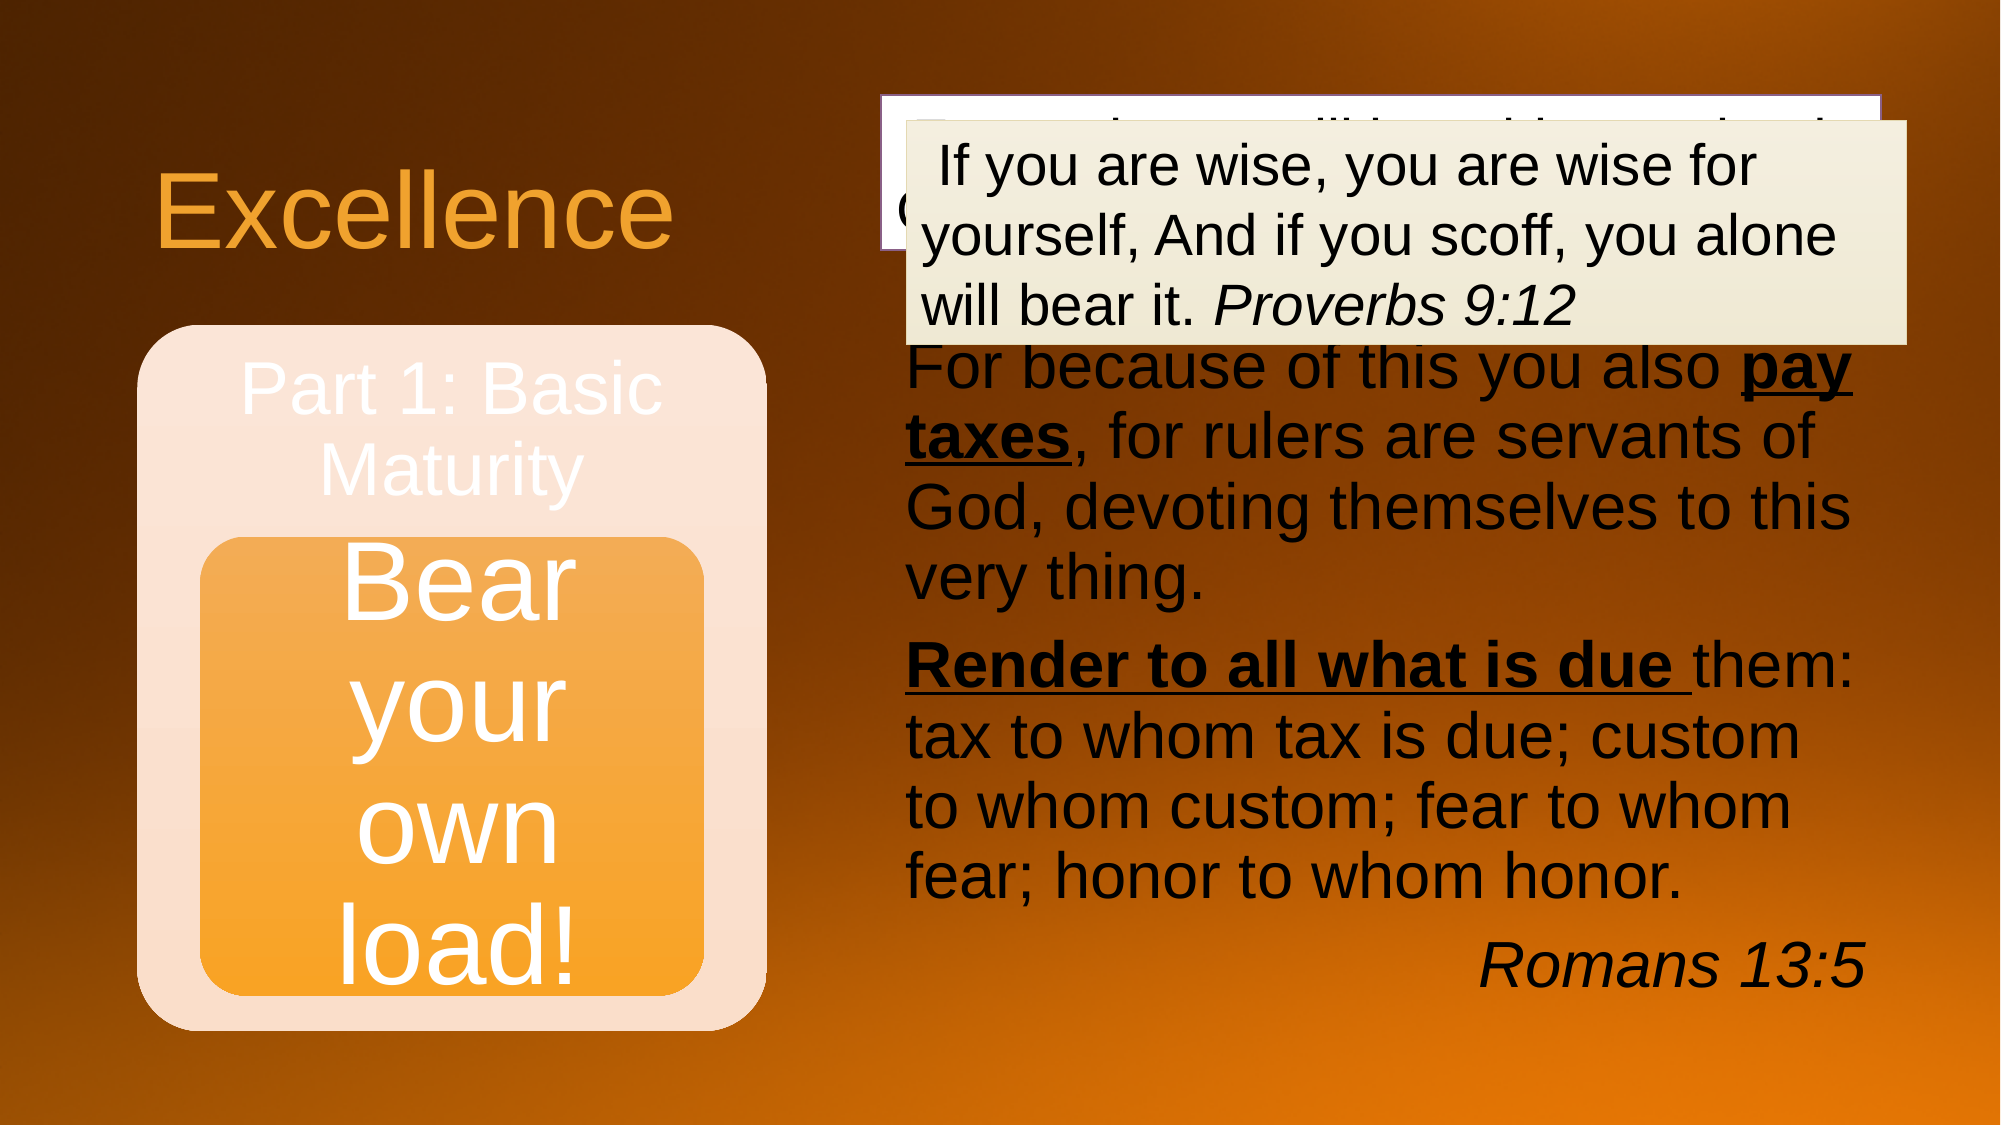

# Excellence
 For each one will bear his own load. Galatians 6:5
 If you are wise, you are wise for yourself, And if you scoff, you alone will bear it. Proverbs 9:12
Part 1: Basic Maturity
Bear your own load!
For because of this you also pay taxes, for rulers are servants of God, devoting themselves to this very thing.
Render to all what is due them: tax to whom tax is due; custom to whom custom; fear to whom fear; honor to whom honor.
Romans 13:5